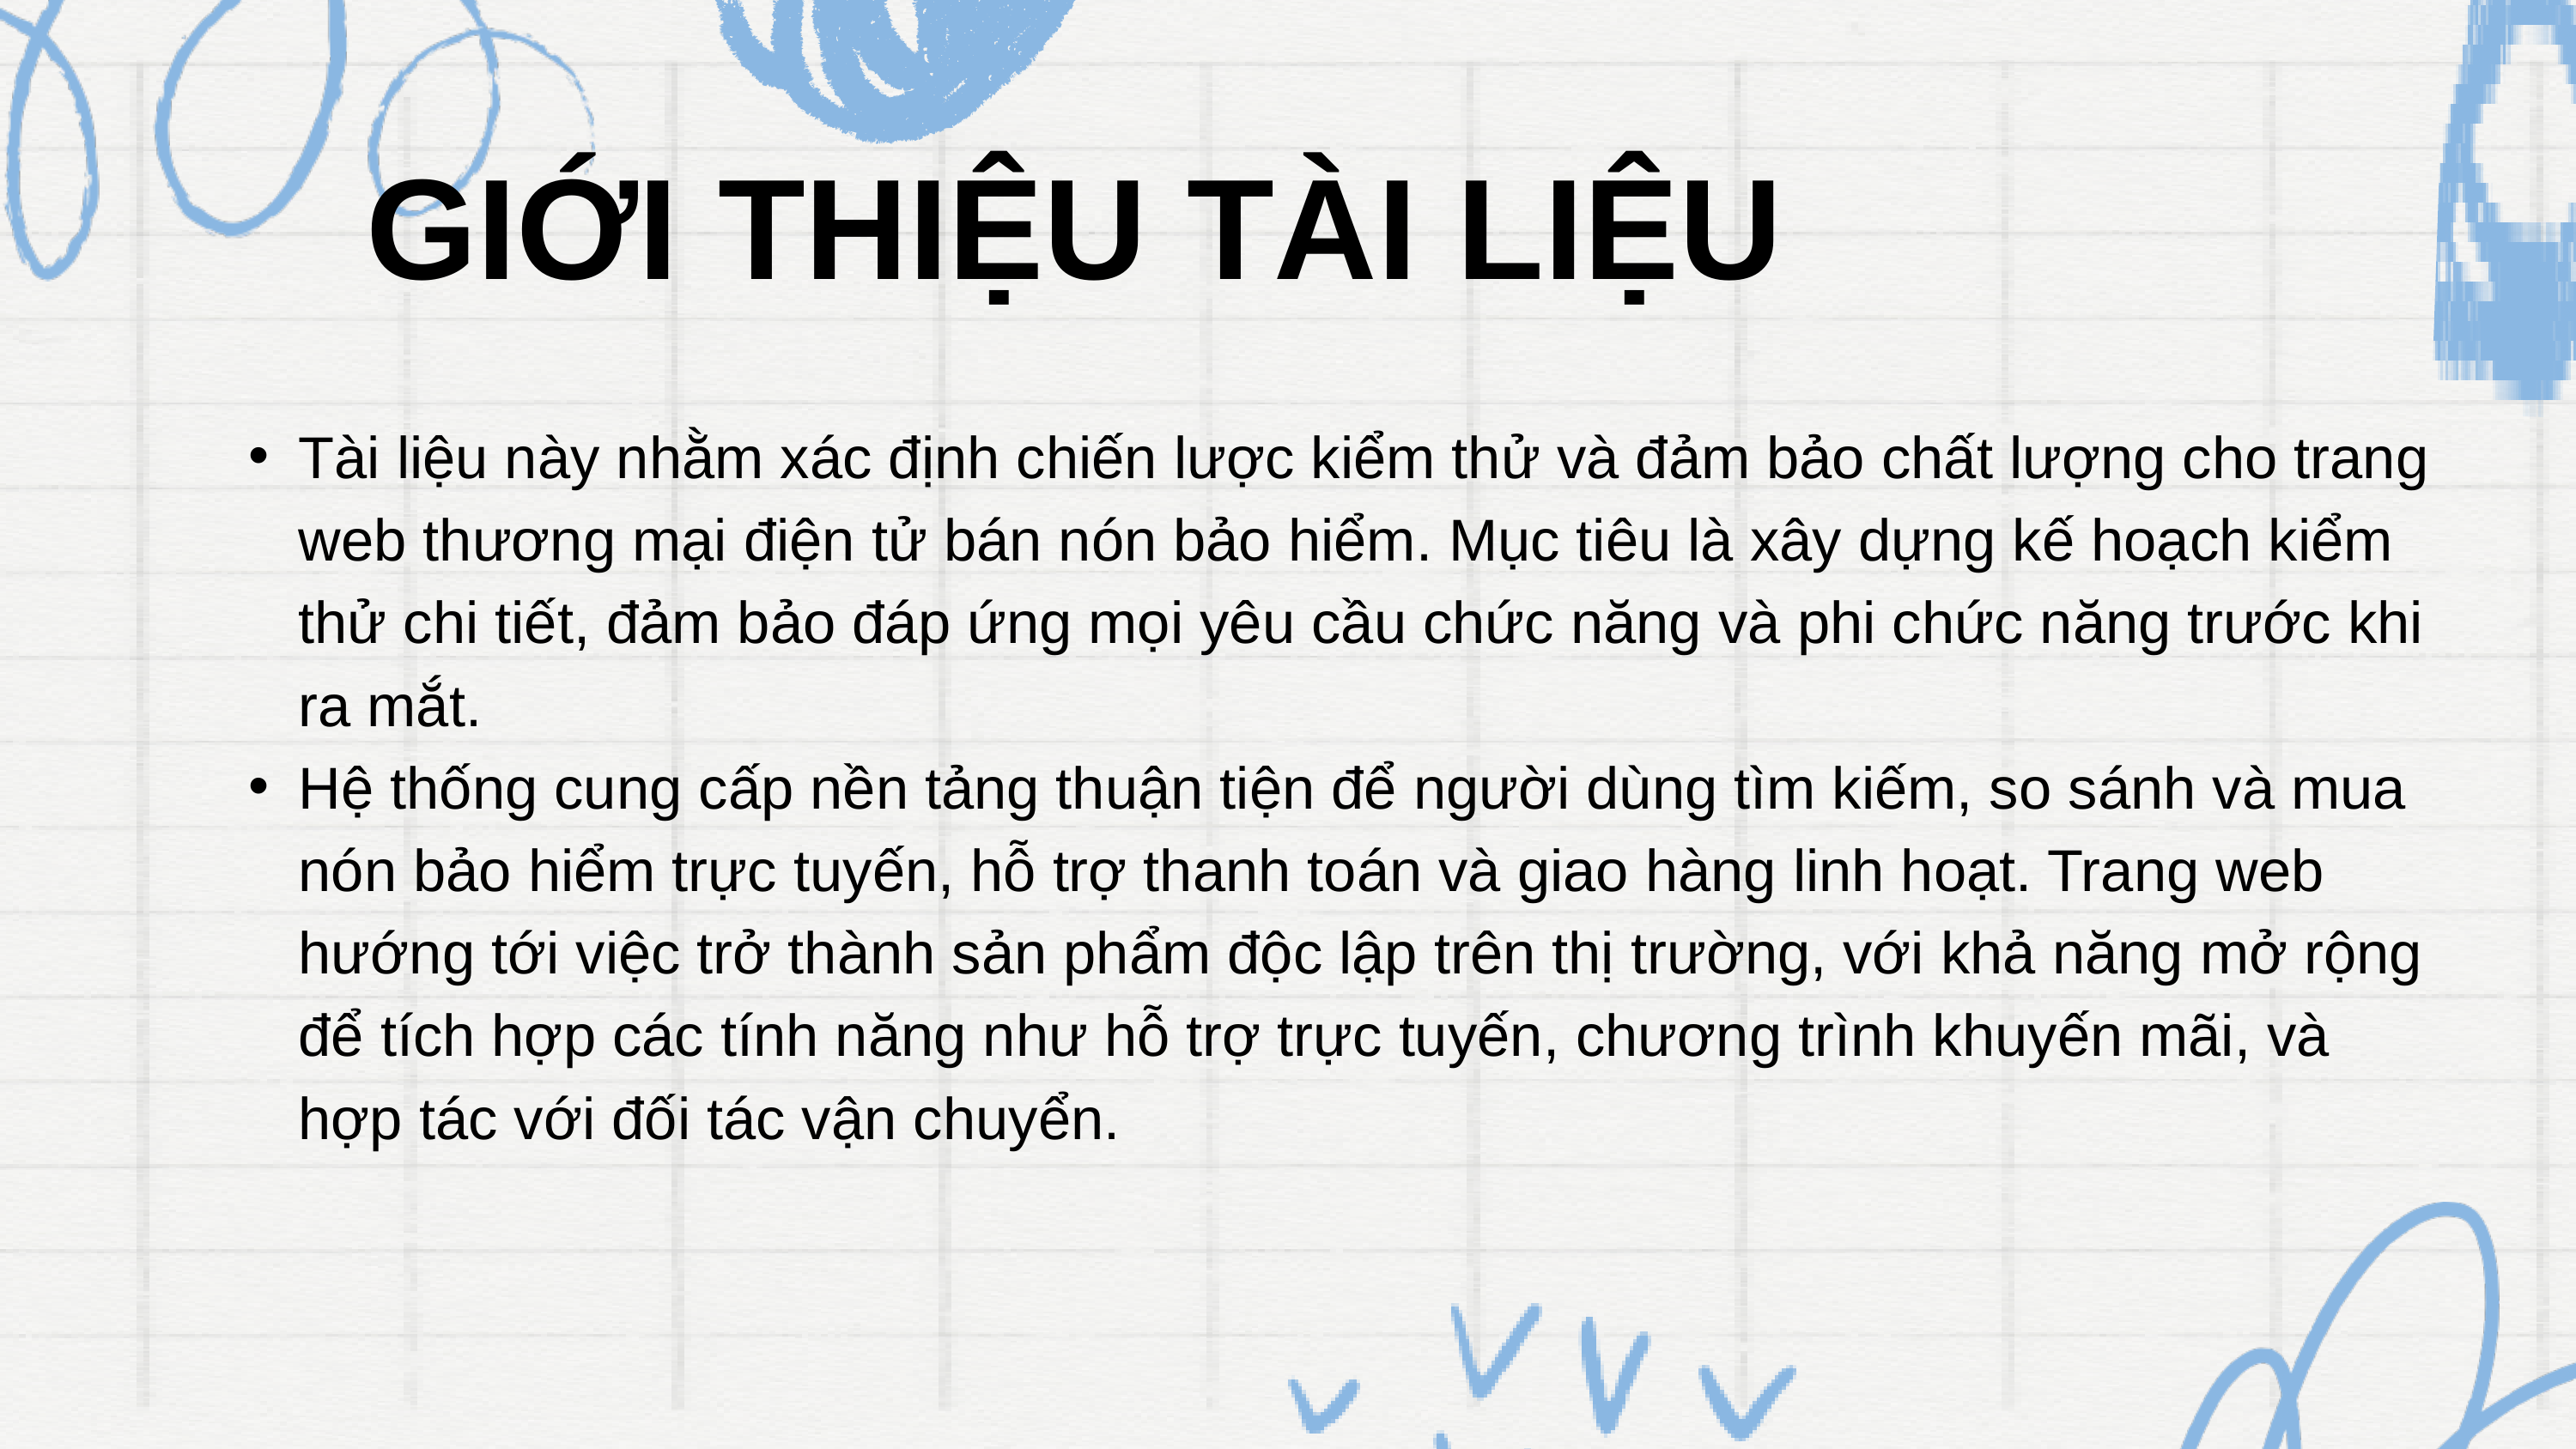

GIỚI THIỆU TÀI LIỆU
Tài liệu này nhằm xác định chiến lược kiểm thử và đảm bảo chất lượng cho trang web thương mại điện tử bán nón bảo hiểm. Mục tiêu là xây dựng kế hoạch kiểm thử chi tiết, đảm bảo đáp ứng mọi yêu cầu chức năng và phi chức năng trước khi ra mắt.
Hệ thống cung cấp nền tảng thuận tiện để người dùng tìm kiếm, so sánh và mua nón bảo hiểm trực tuyến, hỗ trợ thanh toán và giao hàng linh hoạt. Trang web hướng tới việc trở thành sản phẩm độc lập trên thị trường, với khả năng mở rộng để tích hợp các tính năng như hỗ trợ trực tuyến, chương trình khuyến mãi, và hợp tác với đối tác vận chuyển.